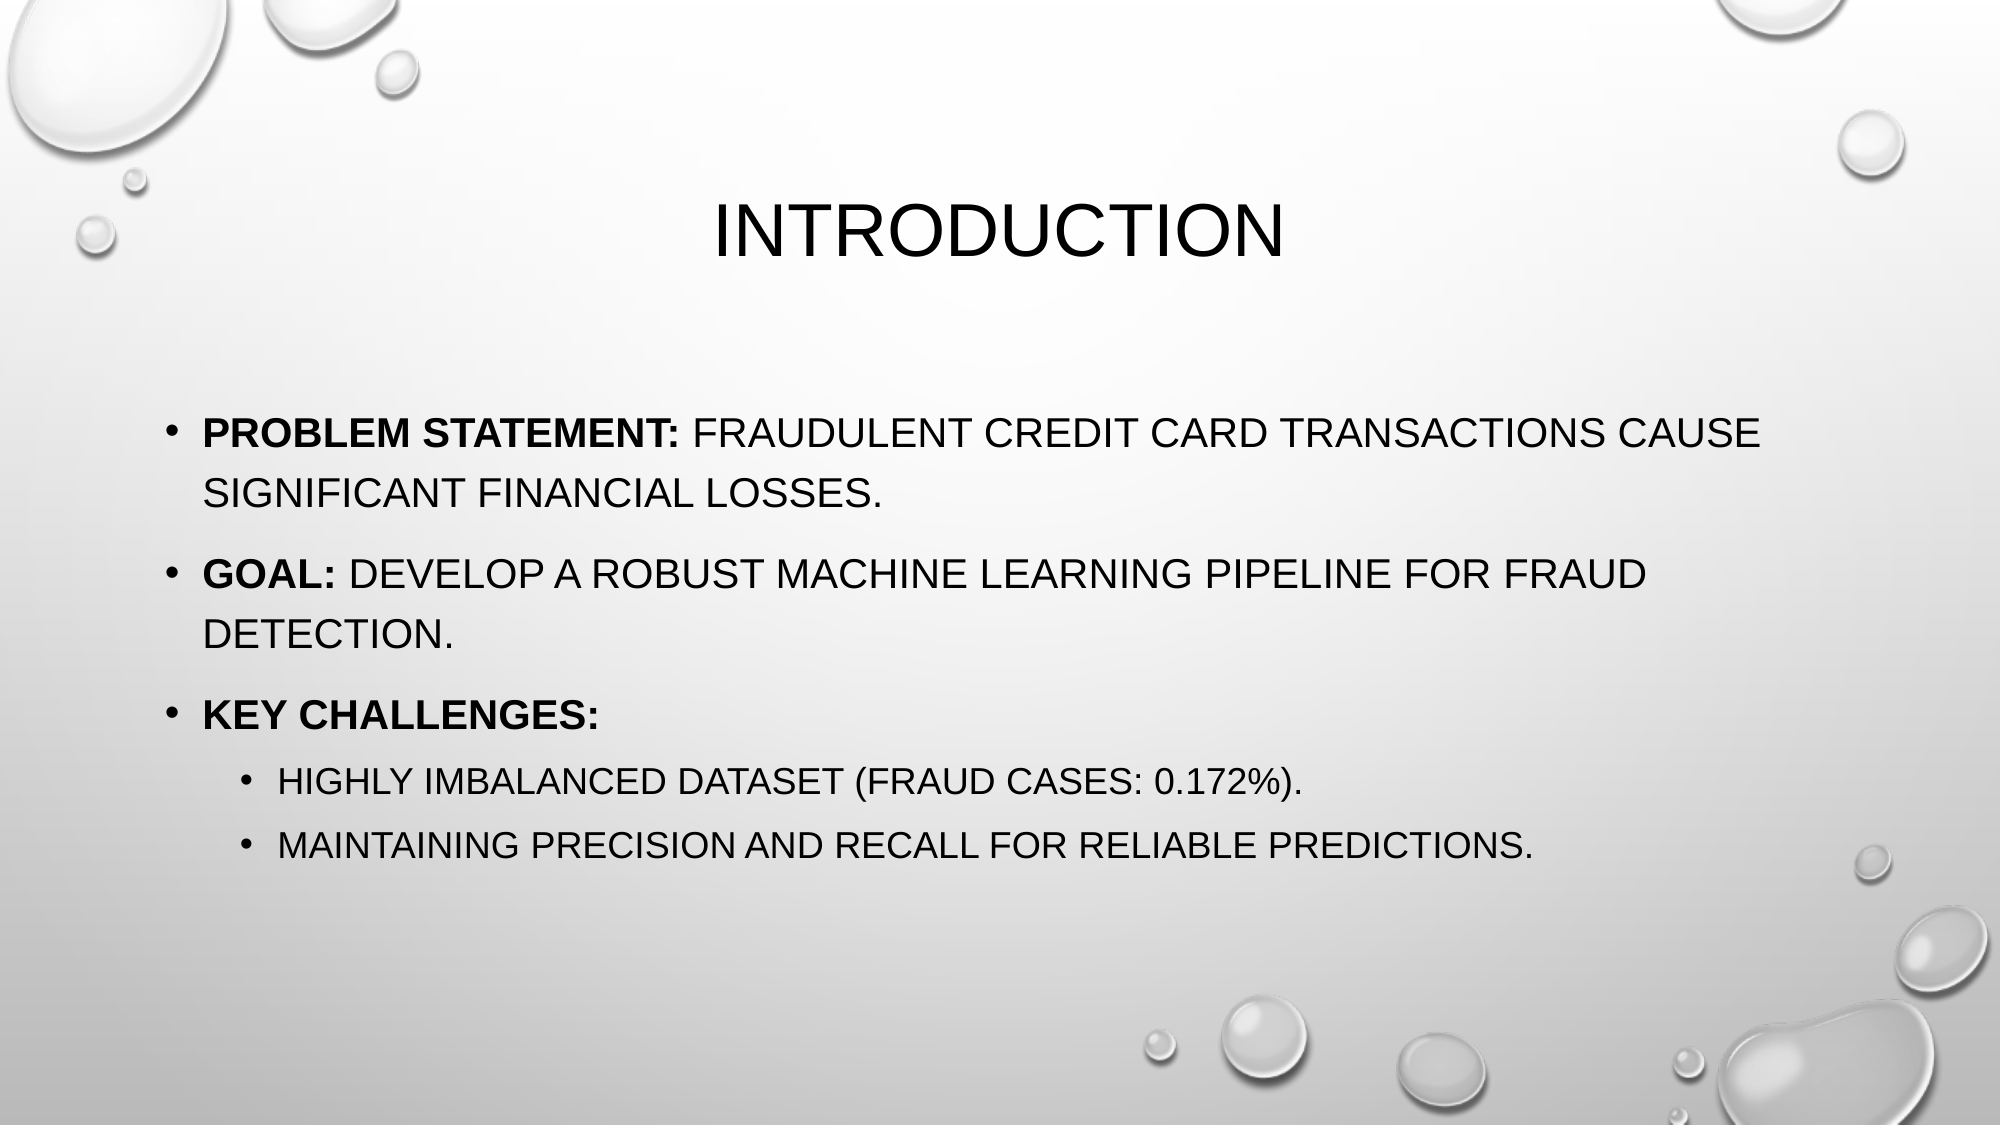

# Introduction
Problem Statement: Fraudulent credit card transactions cause significant financial losses.
Goal: Develop a robust machine learning pipeline for fraud detection.
Key Challenges:
Highly imbalanced dataset (fraud cases: 0.172%).
Maintaining precision and recall for reliable predictions.